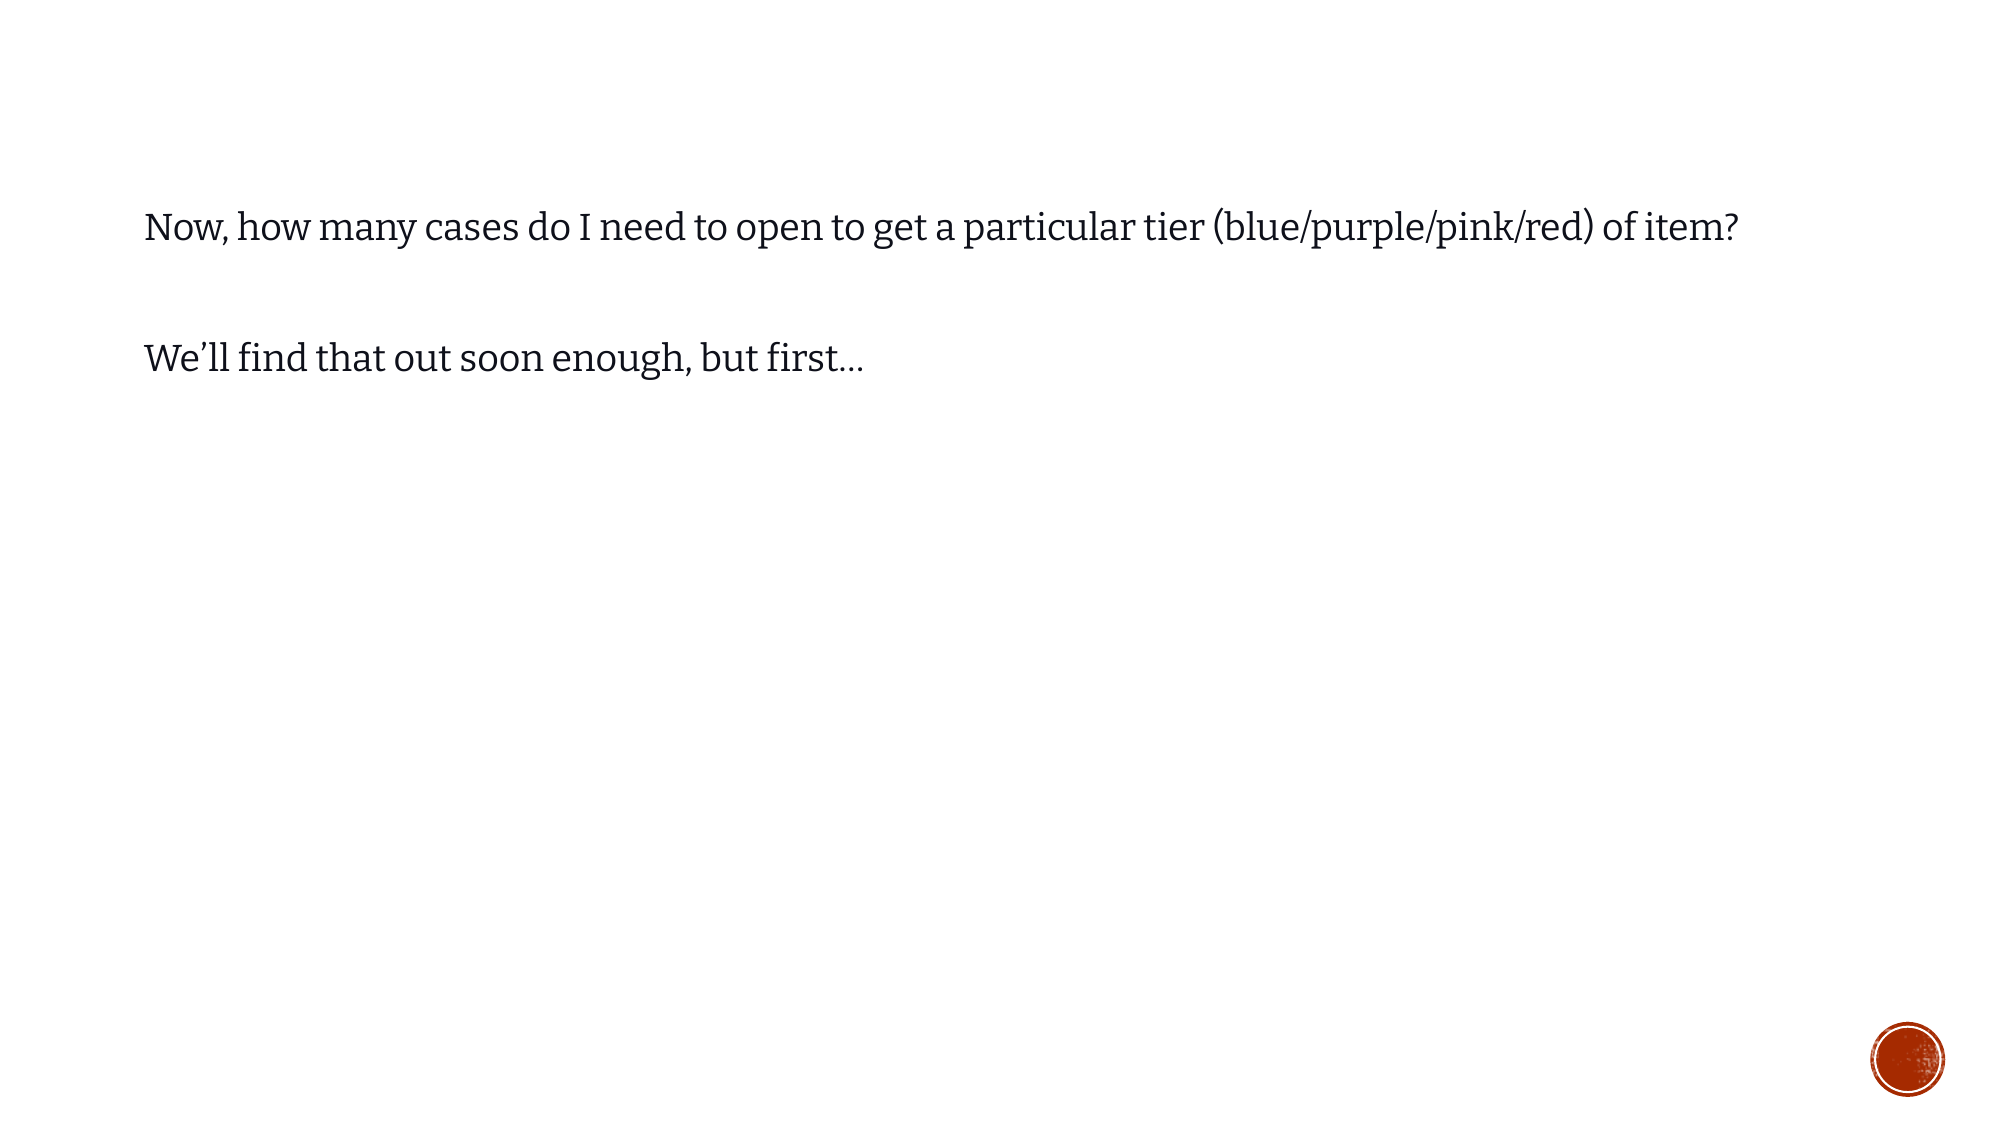

Now, how many cases do I need to open to get a particular tier (blue/purple/pink/red) of item?

We’ll find that out soon enough, but first…